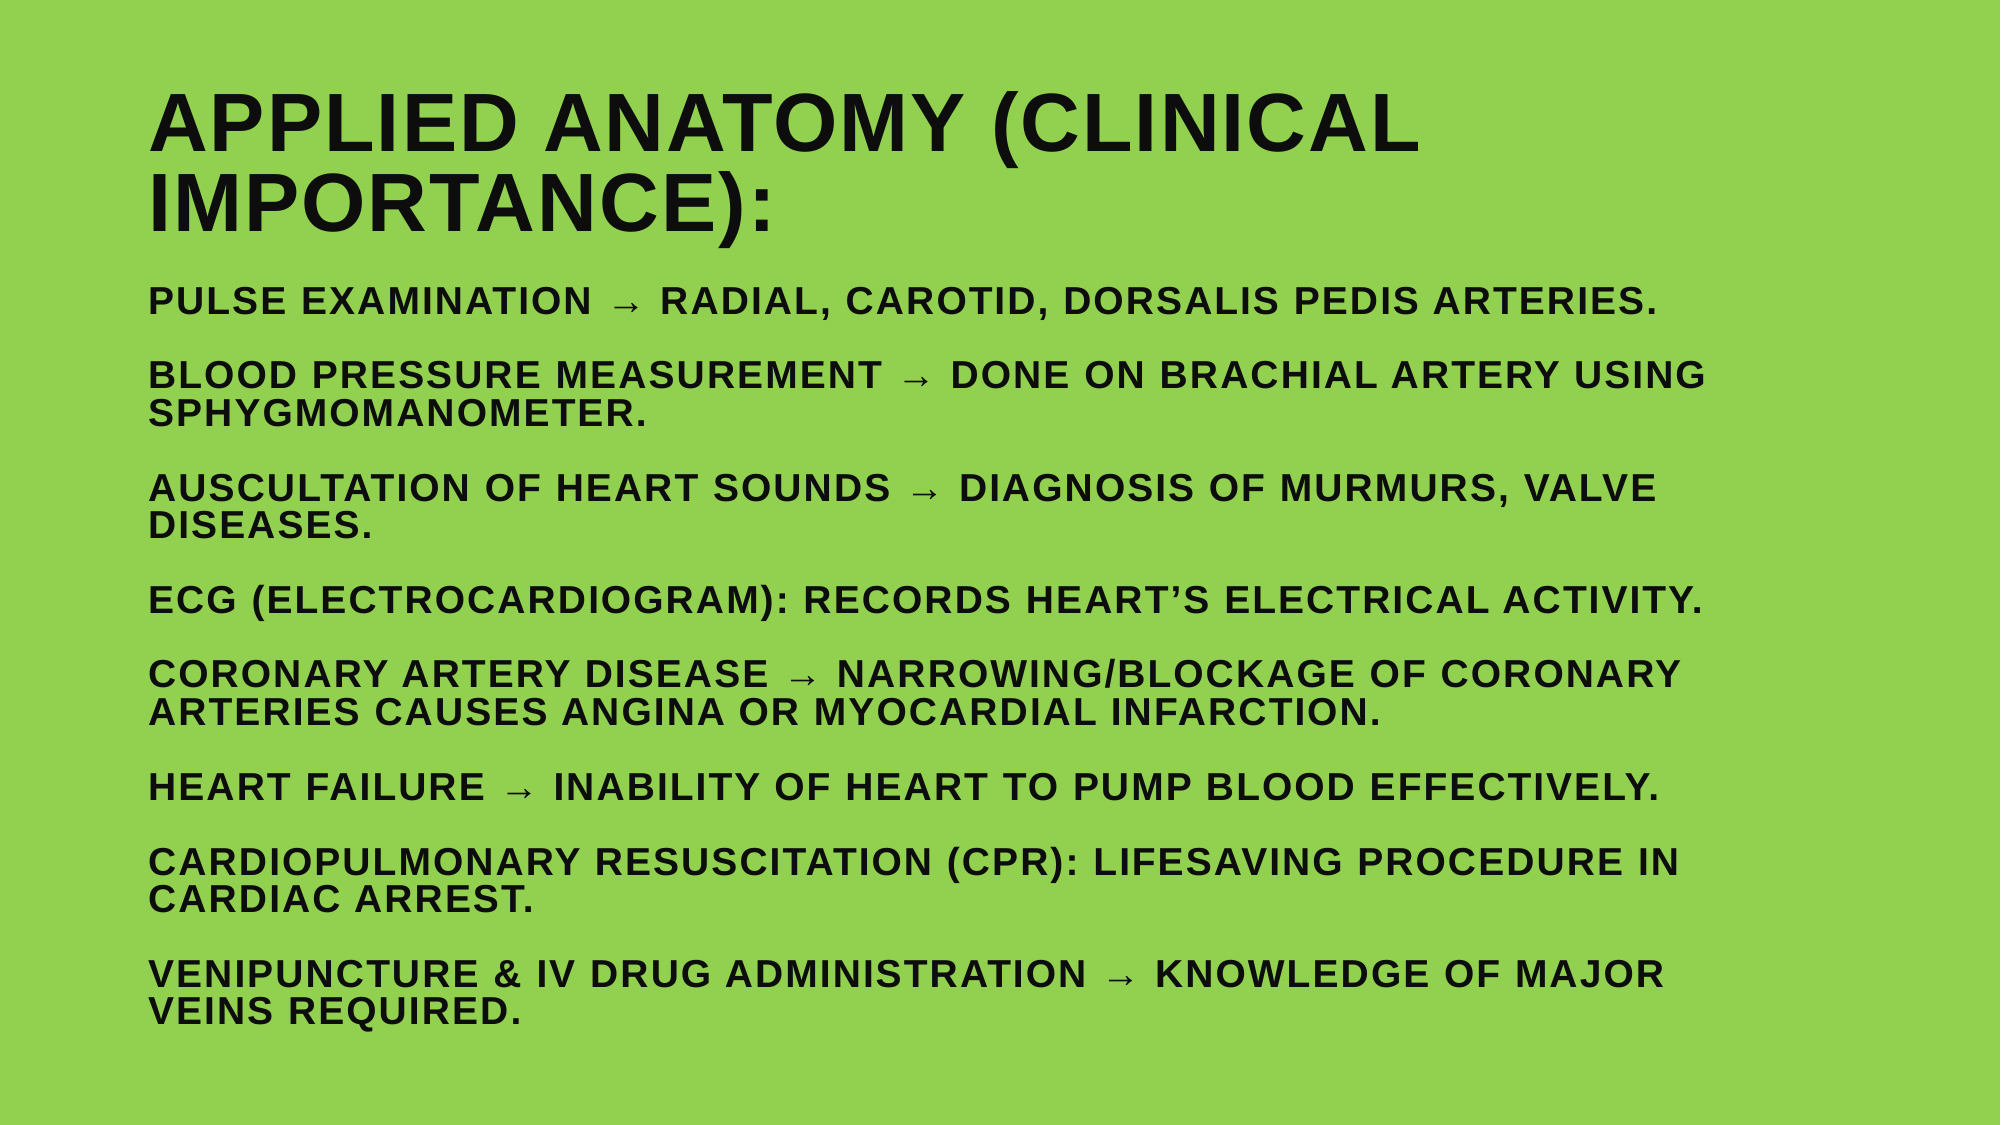

# Applied Anatomy (Clinical Importance): Pulse examination → radial, carotid, dorsalis pedis arteries. Blood pressure measurement → done on brachial artery using sphygmomanometer. Auscultation of heart sounds → diagnosis of murmurs, valve diseases. ECG (Electrocardiogram): records heart’s electrical activity. Coronary artery disease → narrowing/blockage of coronary arteries causes angina or myocardial infarction. Heart failure → inability of heart to pump blood effectively. Cardiopulmonary resuscitation (CPR): lifesaving procedure in cardiac arrest. Venipuncture & IV drug administration → knowledge of major veins required.